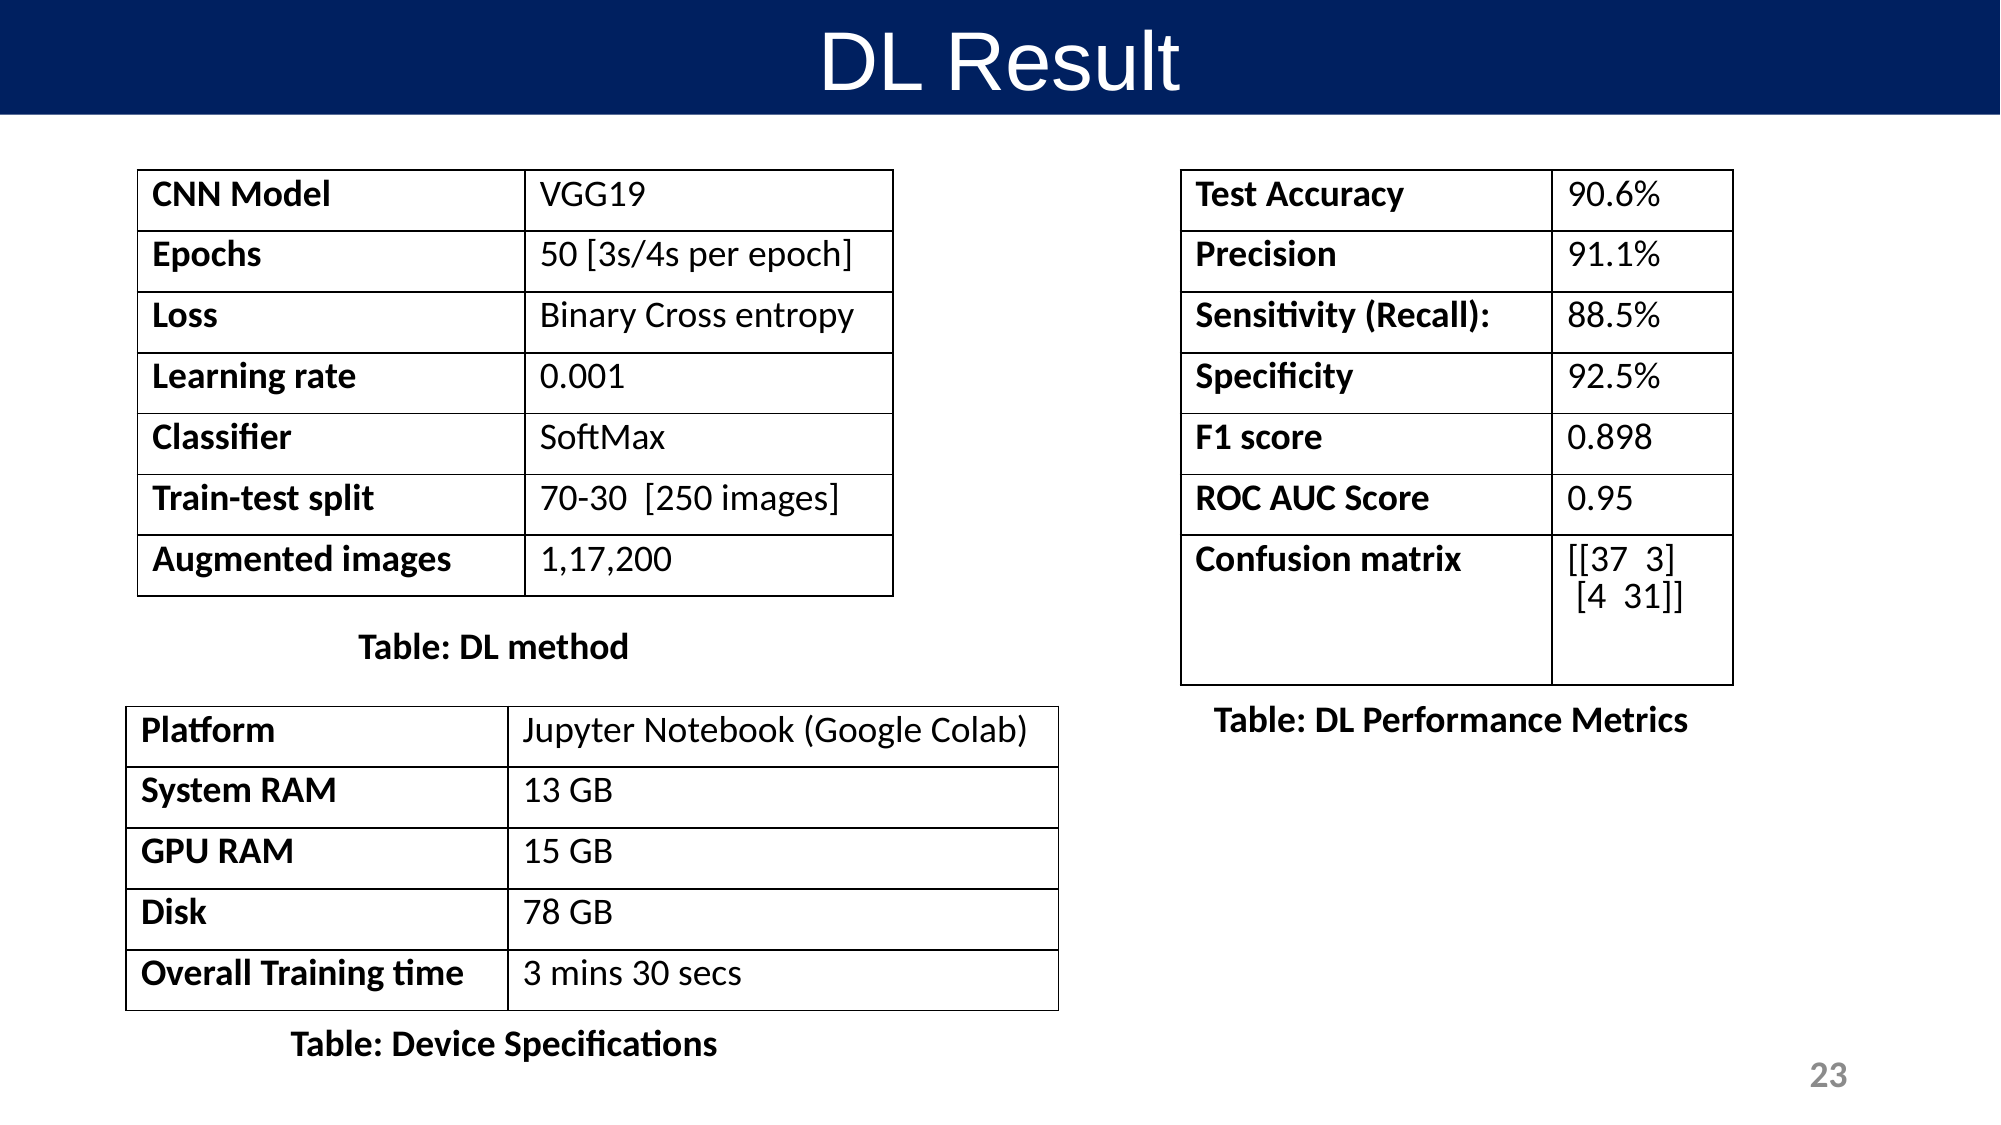

DL Result
| CNN Model | VGG19 |
| --- | --- |
| Epochs | 50 [3s/4s per epoch] |
| Loss | Binary Cross entropy |
| Learning rate | 0.001 |
| Classifier | SoftMax |
| Train-test split | 70-30 [250 images] |
| Augmented images | 1,17,200 |
| Test Accuracy | 90.6% |
| --- | --- |
| Precision | 91.1% |
| Sensitivity (Recall): | 88.5% |
| Specificity | 92.5% |
| F1 score | 0.898 |
| ROC AUC Score | 0.95 |
| Confusion matrix | [[37 3] [4 31]] |
Table: DL method
Table: DL Performance Metrics
| Platform | Jupyter Notebook (Google Colab) |
| --- | --- |
| System RAM | 13 GB |
| GPU RAM | 15 GB |
| Disk | 78 GB |
| Overall Training time | 3 mins 30 secs |
Table: Device Specifications
23